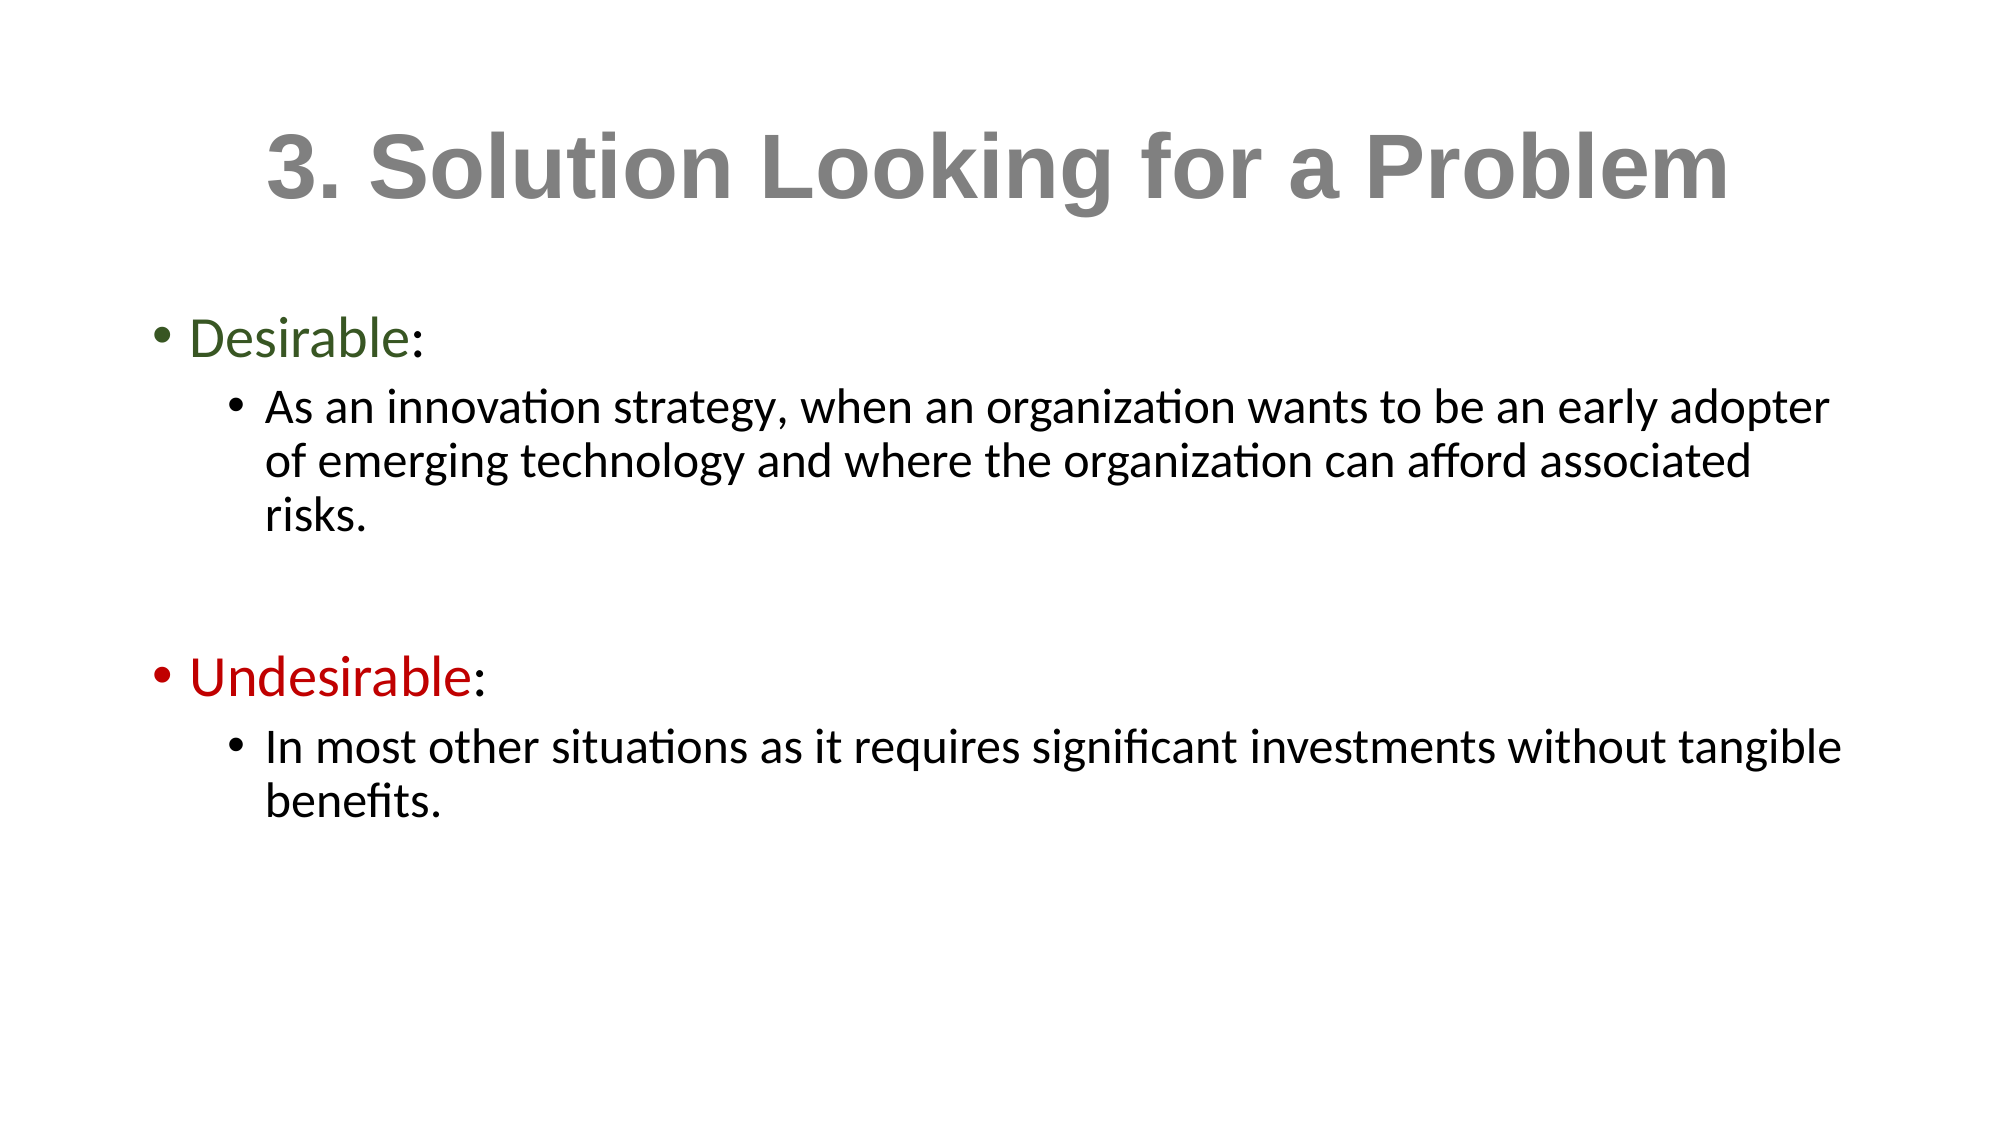

# 3. Solution Looking for a Problem
Desirable:
As an innovation strategy, when an organization wants to be an early adopter of emerging technology and where the organization can afford associated risks.

Undesirable:
In most other situations as it requires significant investments without tangible benefits.